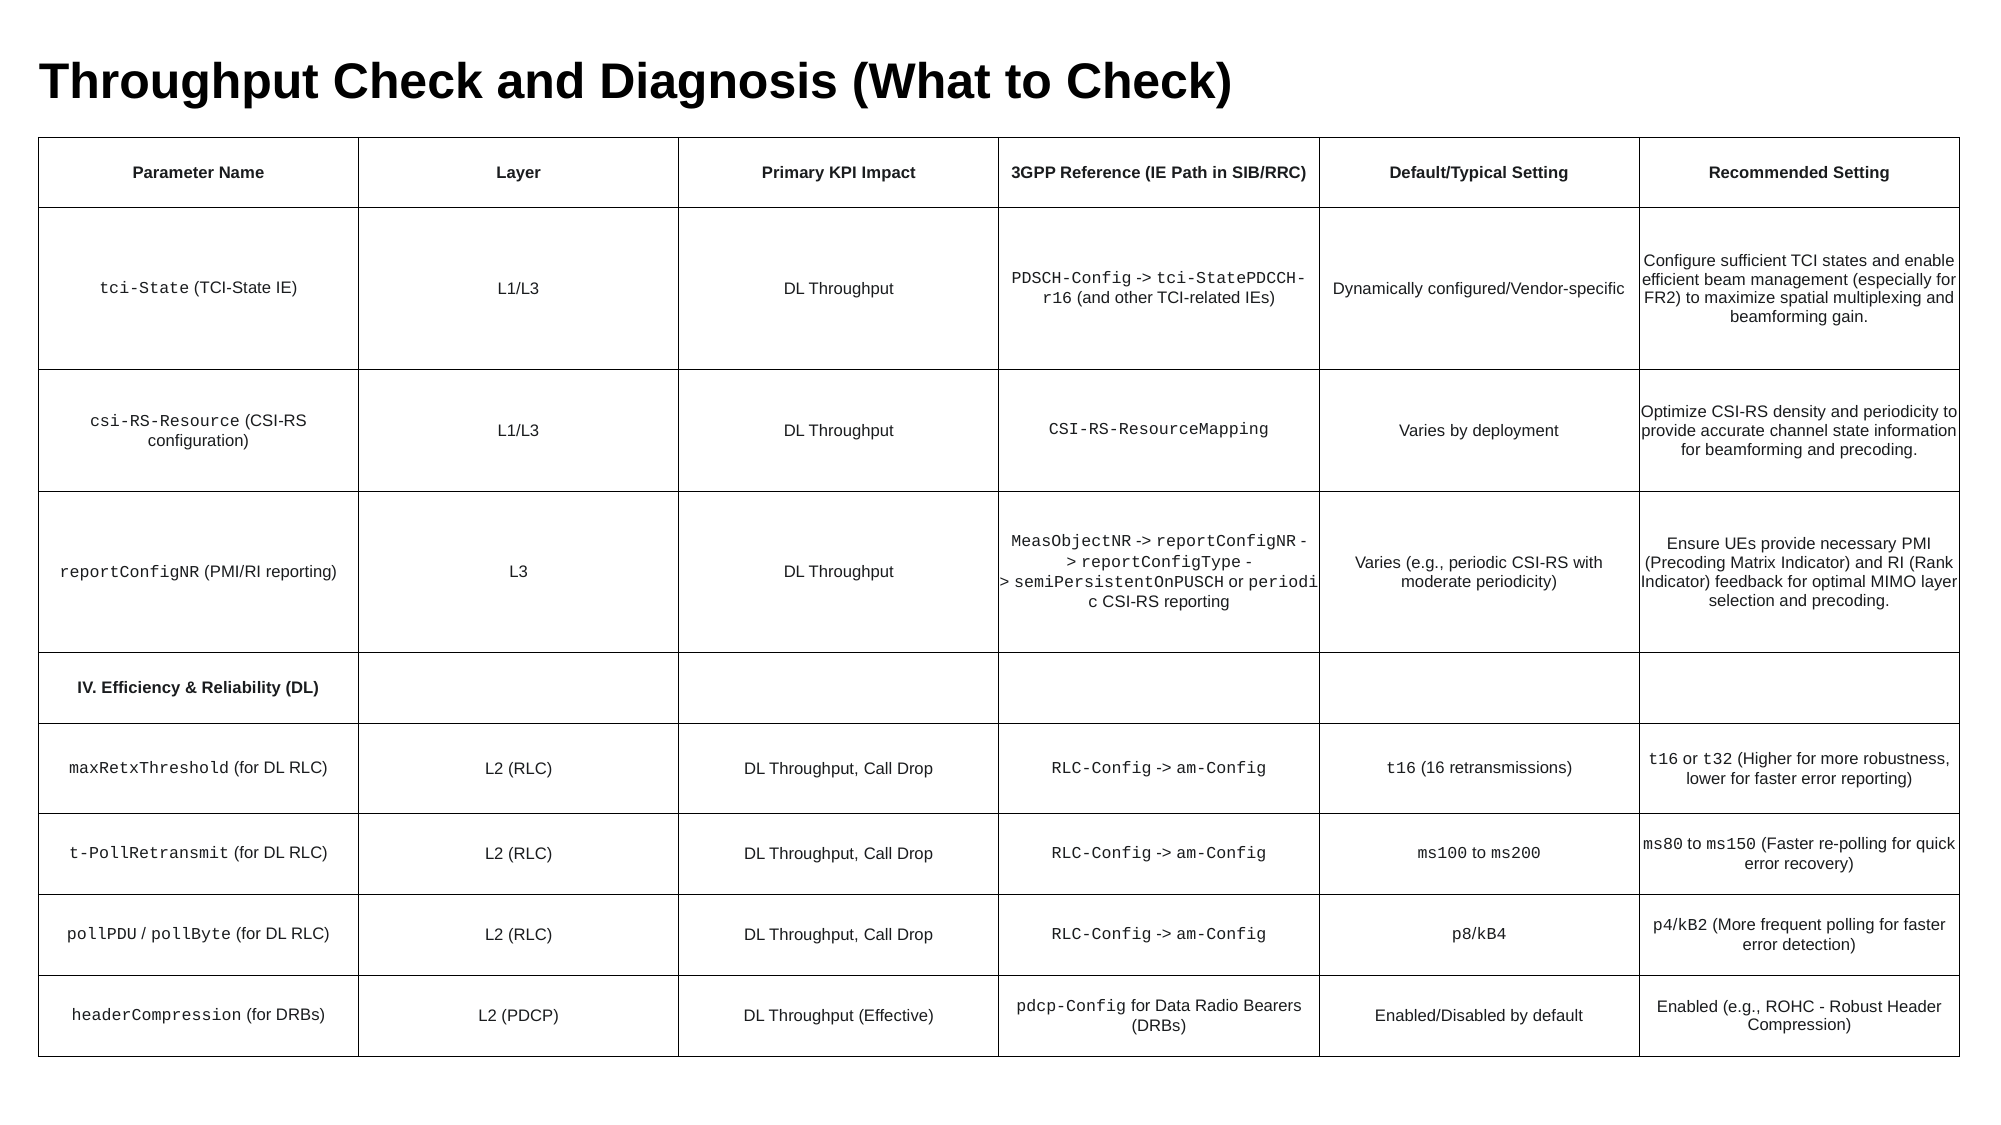

Throughput Check and Diagnosis (What to Check)
| Parameter Name | Layer | Primary KPI Impact | 3GPP Reference (IE Path in SIB/RRC) | Default/Typical Setting | Recommended Setting |
| --- | --- | --- | --- | --- | --- |
| tci-State (TCI-State IE) | L1/L3 | DL Throughput | PDSCH-Config -> tci-StatePDCCH-r16 (and other TCI-related IEs) | Dynamically configured/Vendor-specific | Configure sufficient TCI states and enable efficient beam management (especially for FR2) to maximize spatial multiplexing and beamforming gain. |
| csi-RS-Resource (CSI-RS configuration) | L1/L3 | DL Throughput | CSI-RS-ResourceMapping | Varies by deployment | Optimize CSI-RS density and periodicity to provide accurate channel state information for beamforming and precoding. |
| reportConfigNR (PMI/RI reporting) | L3 | DL Throughput | MeasObjectNR -> reportConfigNR -> reportConfigType -> semiPersistentOnPUSCH or periodic CSI-RS reporting | Varies (e.g., periodic CSI-RS with moderate periodicity) | Ensure UEs provide necessary PMI (Precoding Matrix Indicator) and RI (Rank Indicator) feedback for optimal MIMO layer selection and precoding. |
| IV. Efficiency & Reliability (DL) |  |  |  |  |  |
| maxRetxThreshold (for DL RLC) | L2 (RLC) | DL Throughput, Call Drop | RLC-Config -> am-Config | t16 (16 retransmissions) | t16 or t32 (Higher for more robustness, lower for faster error reporting) |
| t-PollRetransmit (for DL RLC) | L2 (RLC) | DL Throughput, Call Drop | RLC-Config -> am-Config | ms100 to ms200 | ms80 to ms150 (Faster re-polling for quick error recovery) |
| pollPDU / pollByte (for DL RLC) | L2 (RLC) | DL Throughput, Call Drop | RLC-Config -> am-Config | p8/kB4 | p4/kB2 (More frequent polling for faster error detection) |
| headerCompression (for DRBs) | L2 (PDCP) | DL Throughput (Effective) | pdcp-Config for Data Radio Bearers (DRBs) | Enabled/Disabled by default | Enabled (e.g., ROHC - Robust Header Compression) |